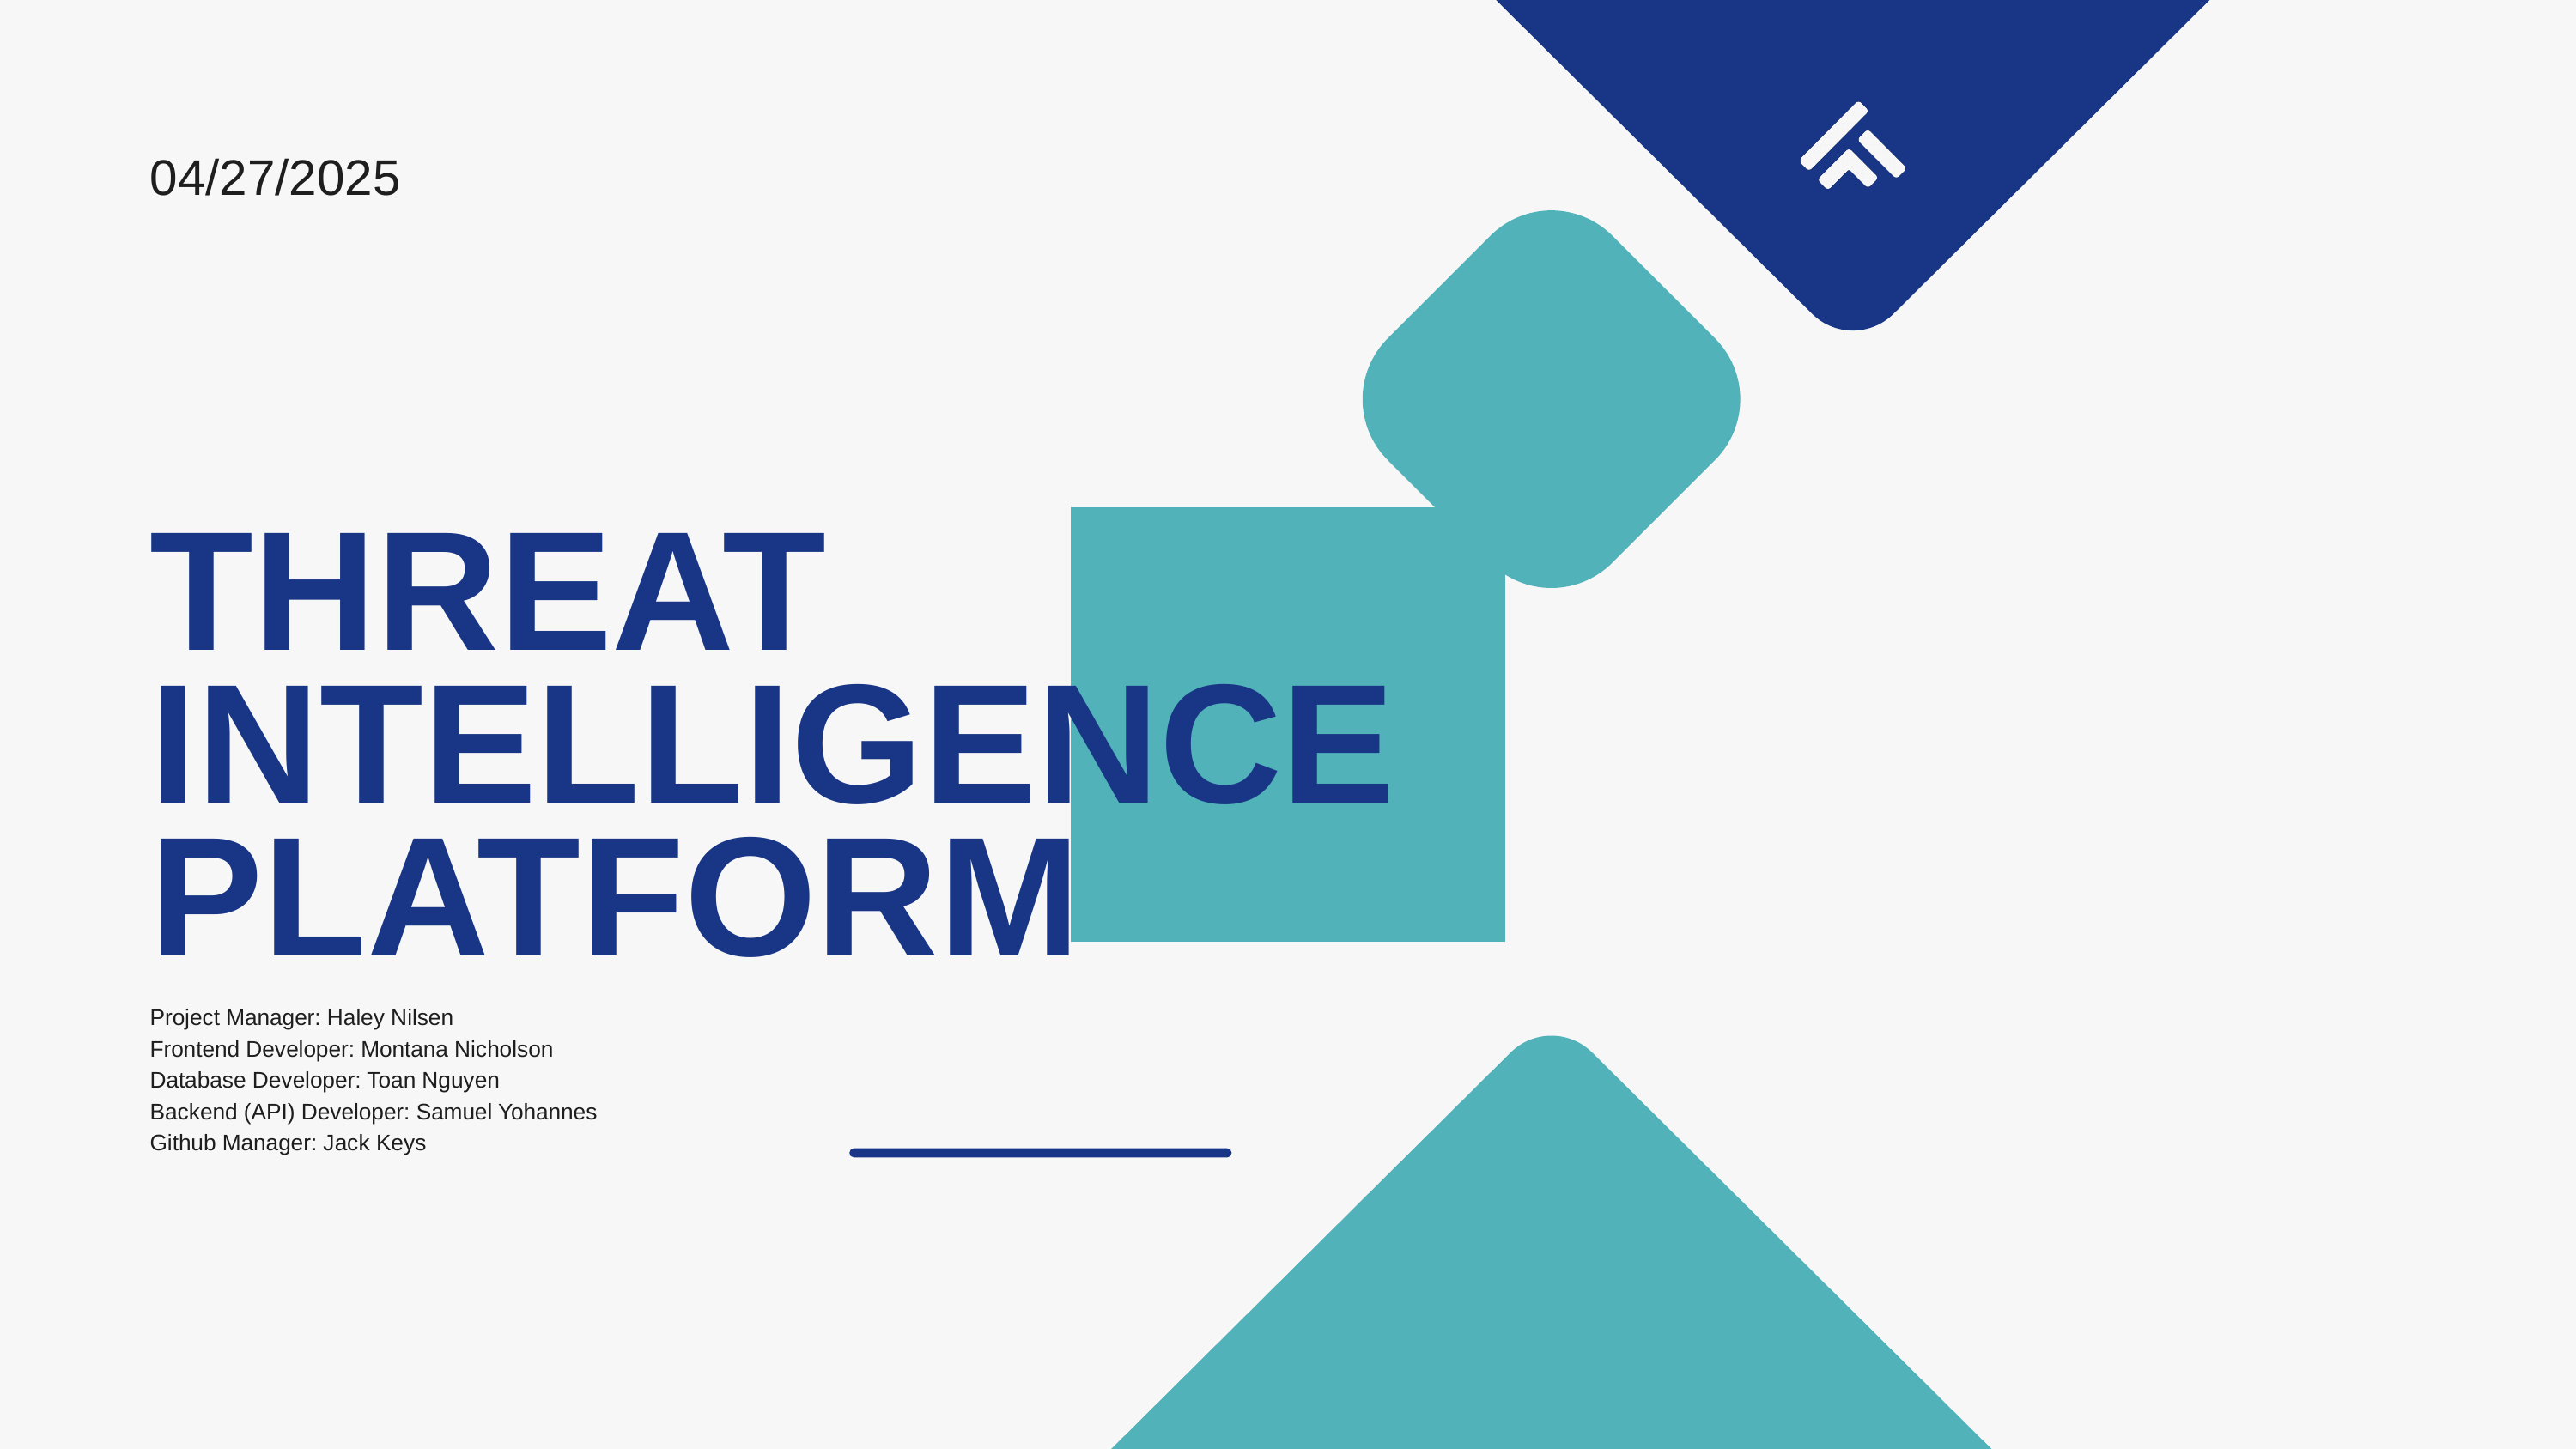

04/27/2025

THREAT INTELLIGENCE PLATFORM
Project Manager: Haley Nilsen
Frontend Developer: Montana Nicholson
Database Developer: Toan Nguyen
Backend (API) Developer: Samuel Yohannes
Github Manager: Jack Keys